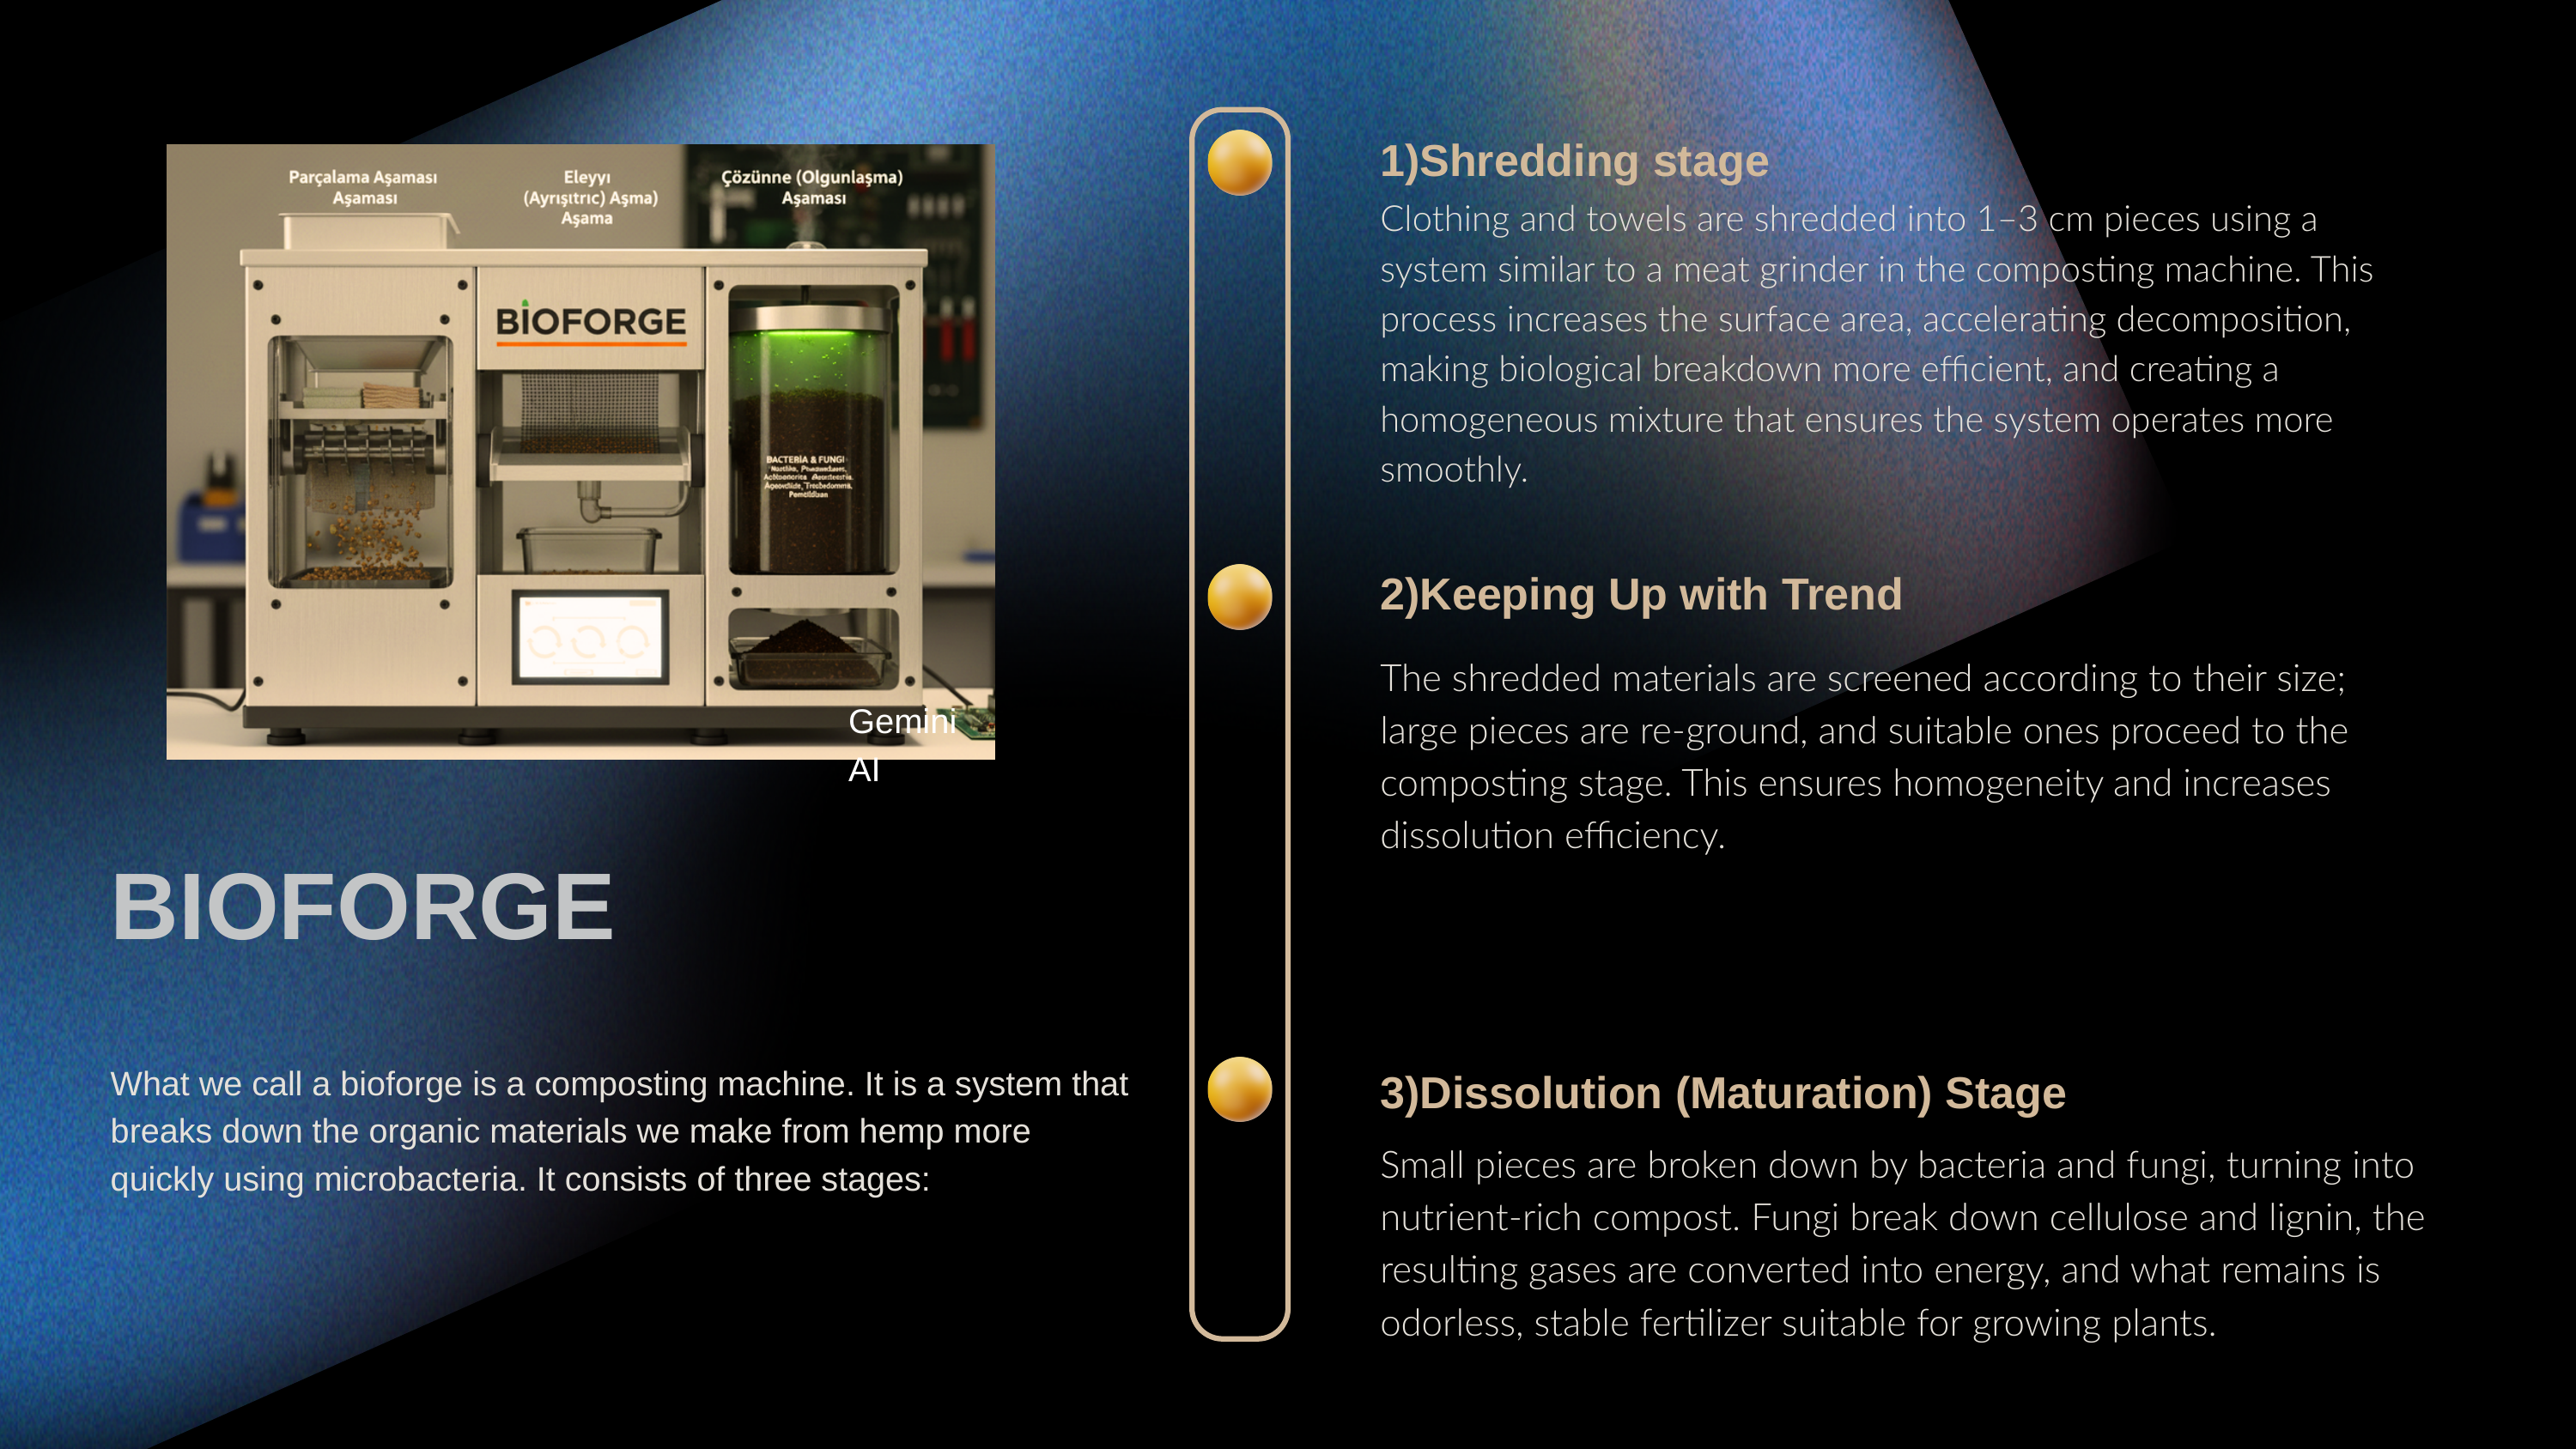

1)Shredding stage

Clothing and towels are shredded into 1–3 cm pieces using a system similar to a meat grinder in the composting machine. This process increases the surface area, accelerating decomposition, making biological breakdown more efficient, and creating a homogeneous mixture that ensures the system operates more smoothly.
2)Keeping Up with Trend

The shredded materials are screened according to their size; large pieces are re-ground, and suitable ones proceed to the composting stage. This ensures homogeneity and increases dissolution efficiency.

Gemini AI
BIOFORGE
What we call a bioforge is a composting machine. It is a system that breaks down the organic materials we make from hemp more quickly using microbacteria. It consists of three stages:
3)Dissolution (Maturation) Stage

Small pieces are broken down by bacteria and fungi, turning into nutrient-rich compost. Fungi break down cellulose and lignin, the resulting gases are converted into energy, and what remains is odorless, stable fertilizer suitable for growing plants.